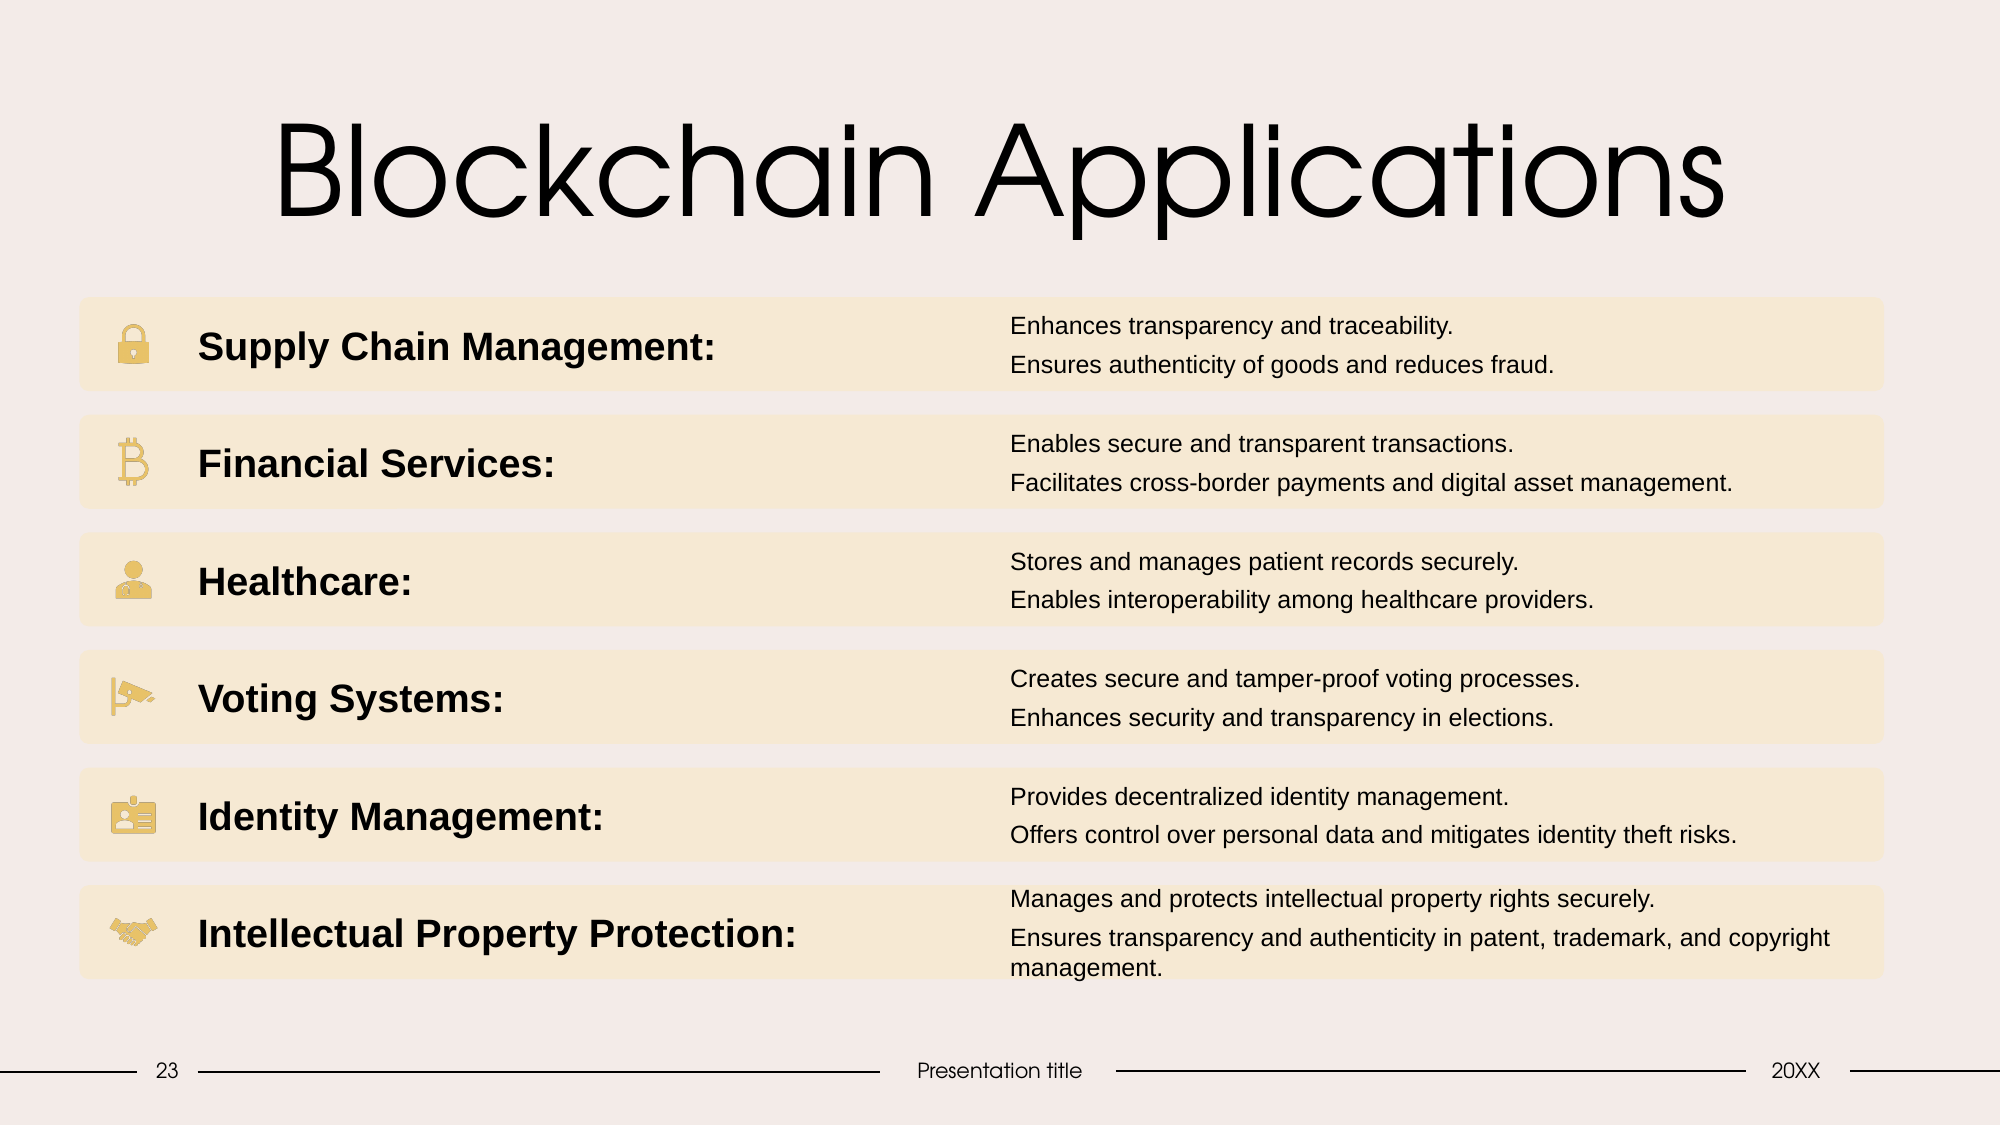

# Blockchain Applications
Supply Chain Management:
Enhances transparency and traceability.
Ensures authenticity of goods and reduces fraud.
Financial Services:
Enables secure and transparent transactions.
Facilitates cross-border payments and digital asset management.
Healthcare:
Stores and manages patient records securely.
Enables interoperability among healthcare providers.
Voting Systems:
Creates secure and tamper-proof voting processes.
Enhances security and transparency in elections.
Identity Management:
Provides decentralized identity management.
Offers control over personal data and mitigates identity theft risks.
Intellectual Property Protection:
Manages and protects intellectual property rights securely.
Ensures transparency and authenticity in patent, trademark, and copyright management.
23
Presentation title
20XX